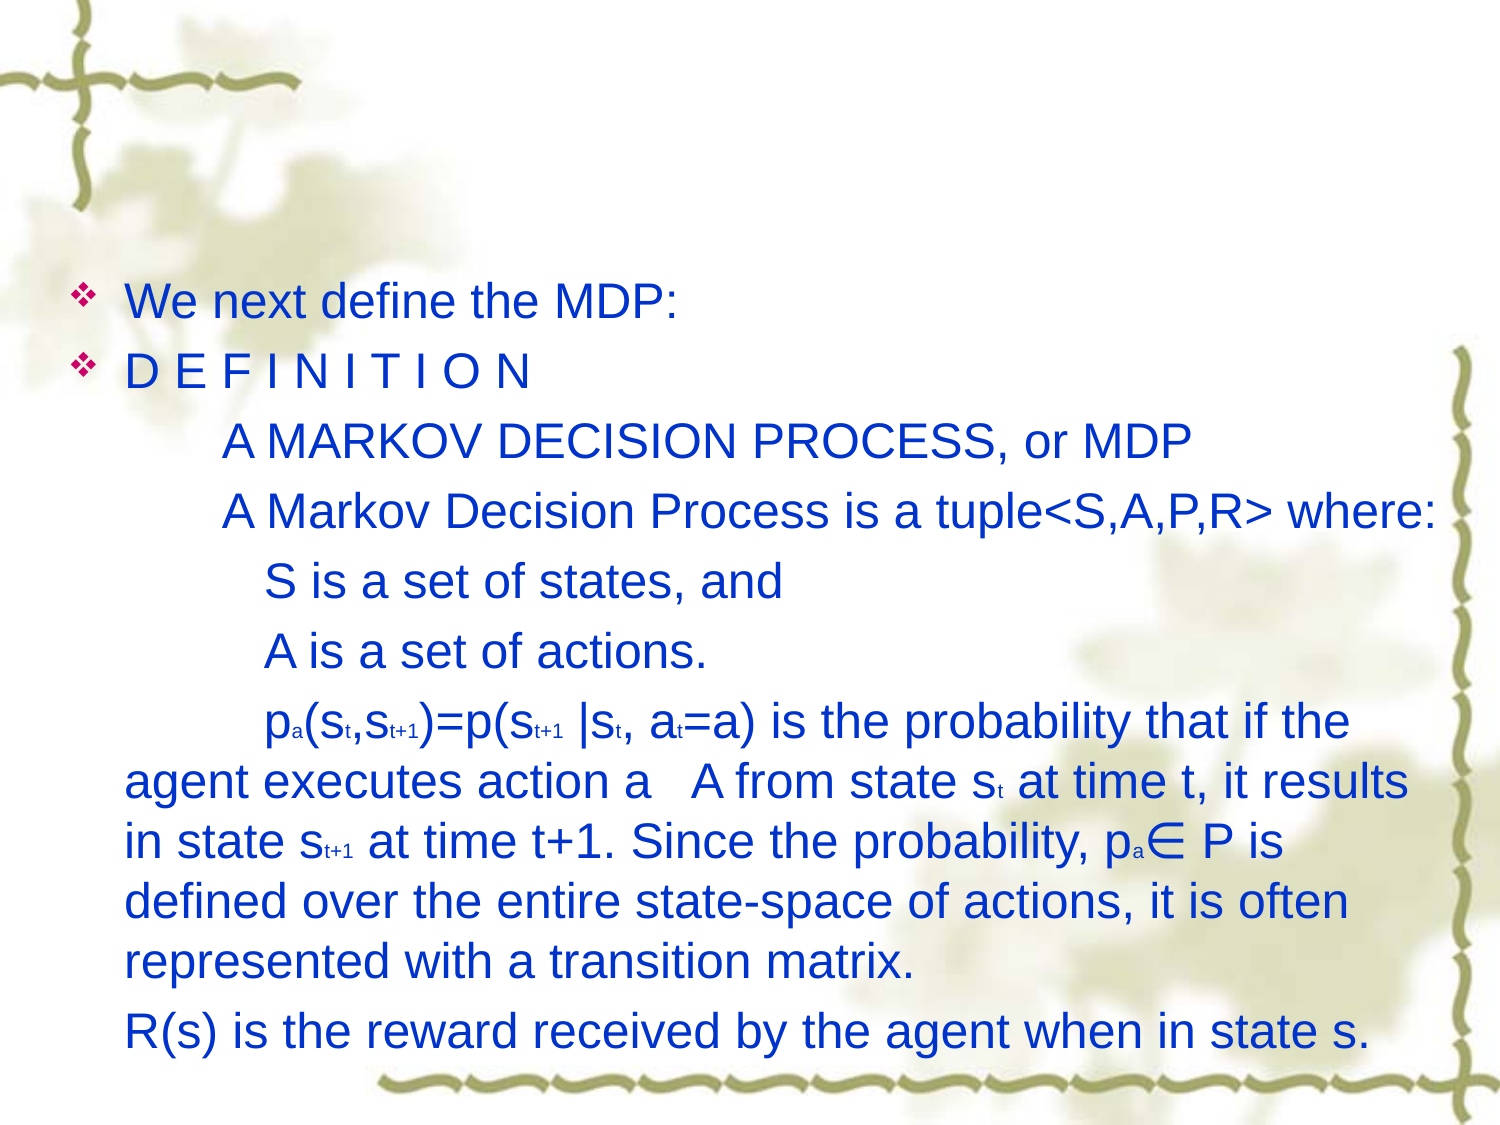

#
We next define the MDP:
D E F I N I T I O N
           A MARKOV DECISION PROCESS, or MDP
           A Markov Decision Process is a tuple<S,A,P,R> where:
              S is a set of states, and
              A is a set of actions.
              pa(st,st+1)=p(st+1 |st, at=a) is the probability that if the agent executes action a   A from state st at time t, it results in state st+1 at time t+1. Since the probability, pa∈ P is defined over the entire state-space of actions, it is often represented with a transition matrix.
    R(s) is the reward received by the agent when in state s.